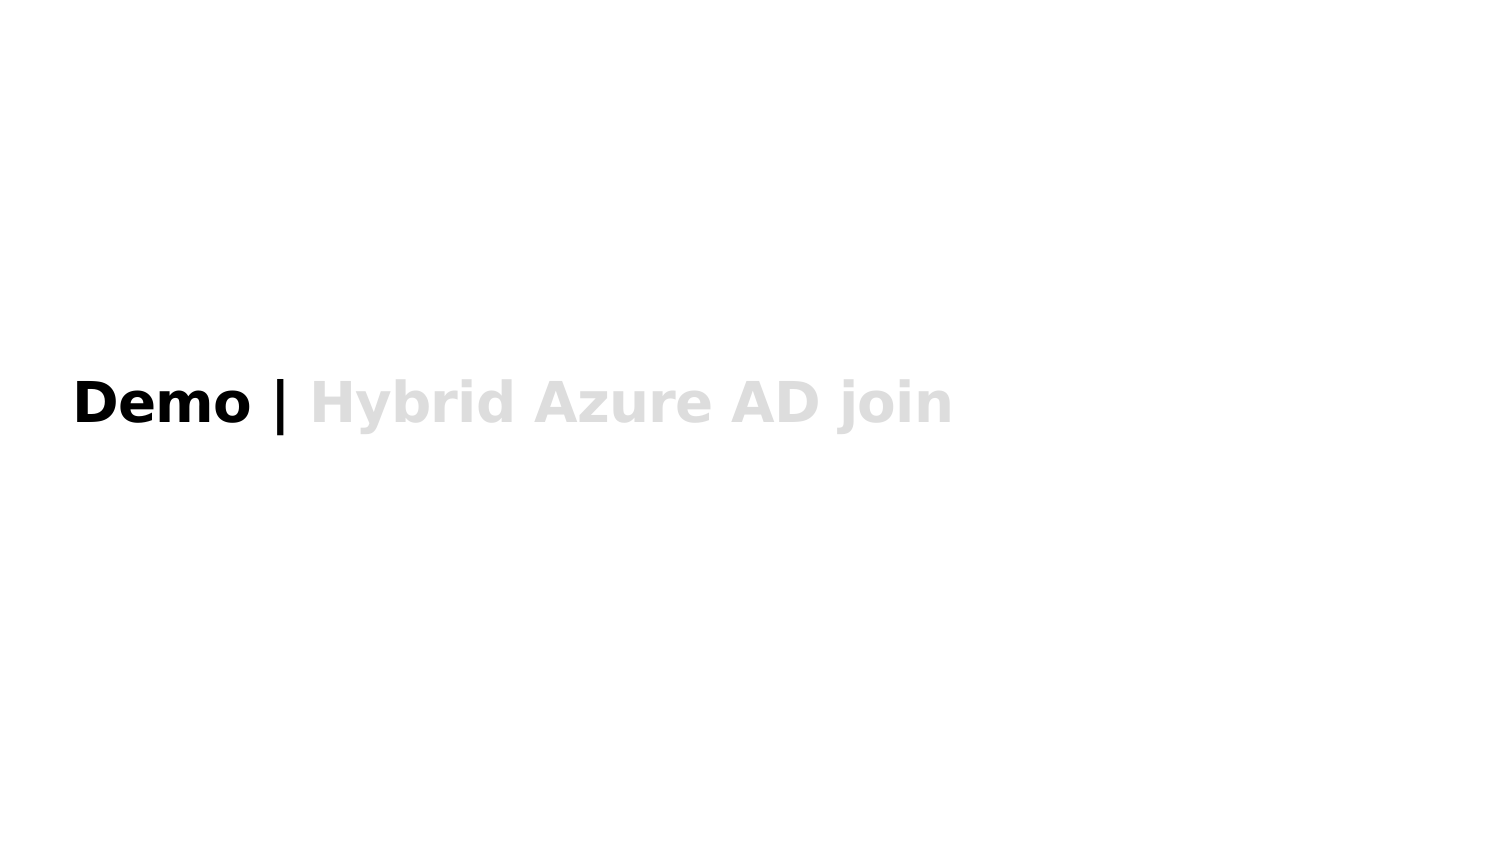

# Demo | Hybrid Azure AD join